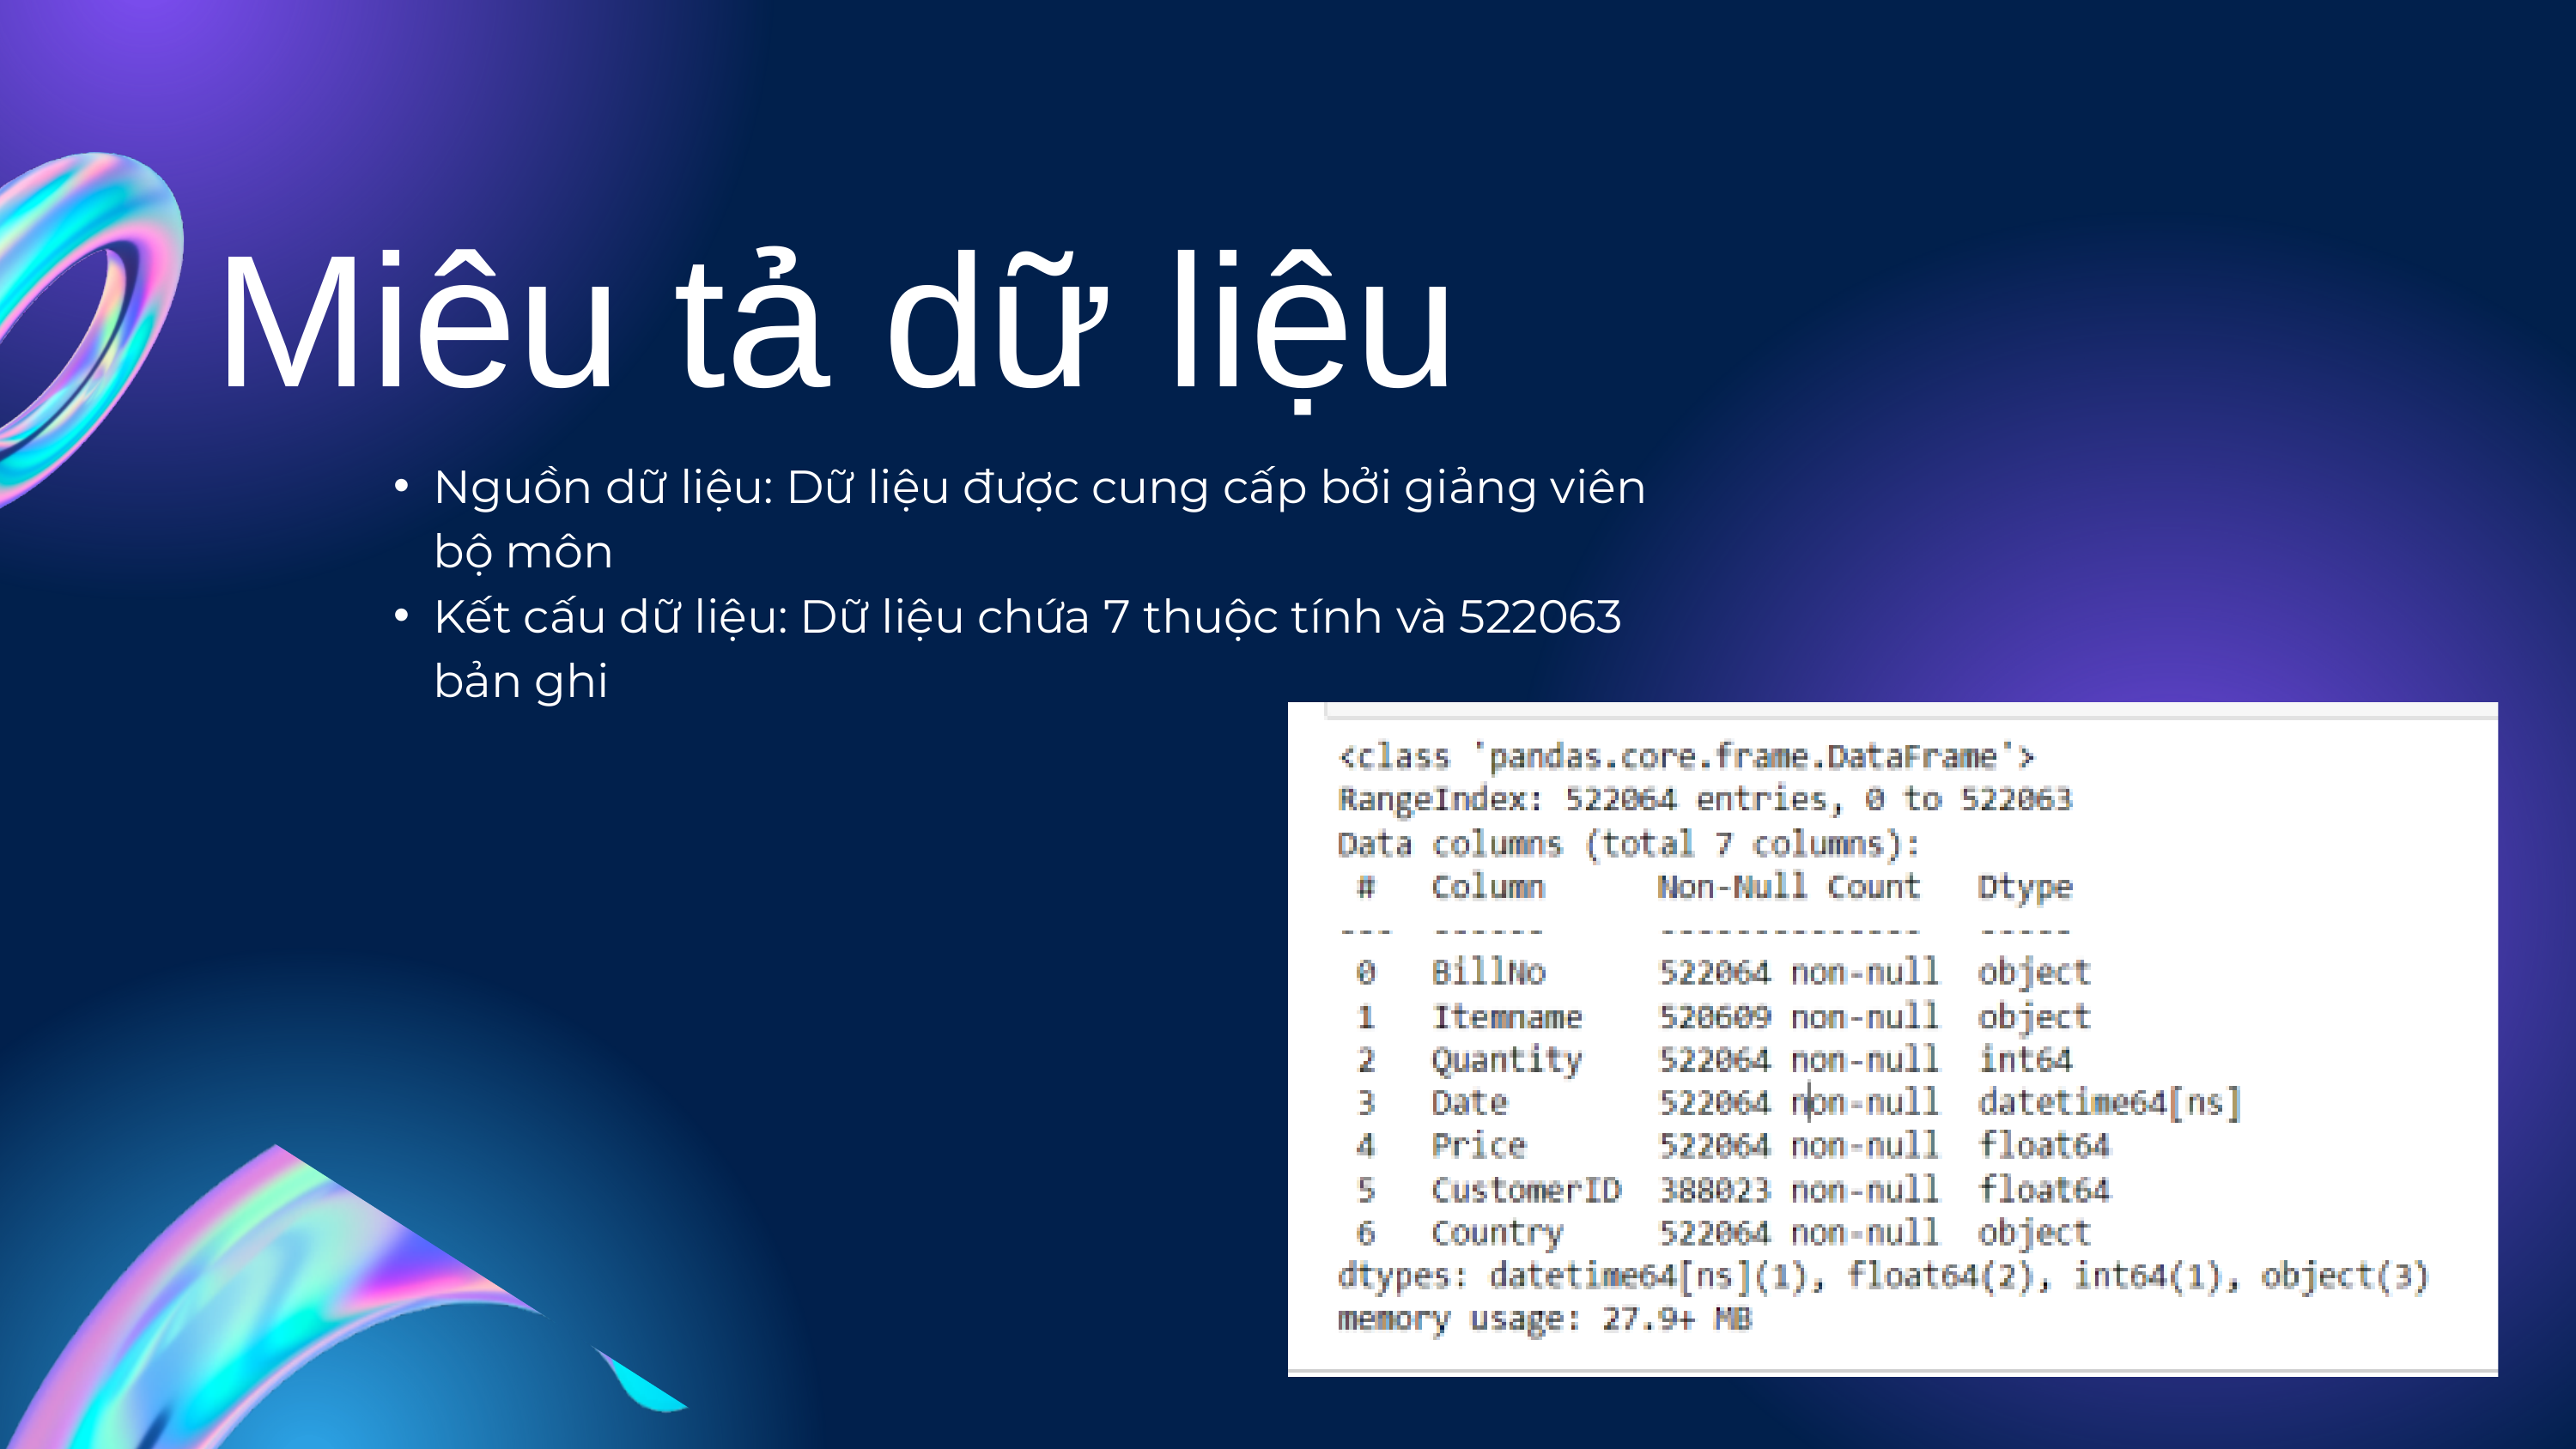

Miêu tả dữ liệu

Nguồn dữ liệu: Dữ liệu được cung cấp bởi giảng viên bộ môn
Kết cấu dữ liệu: Dữ liệu chứa 7 thuộc tính và 522063 bản ghi